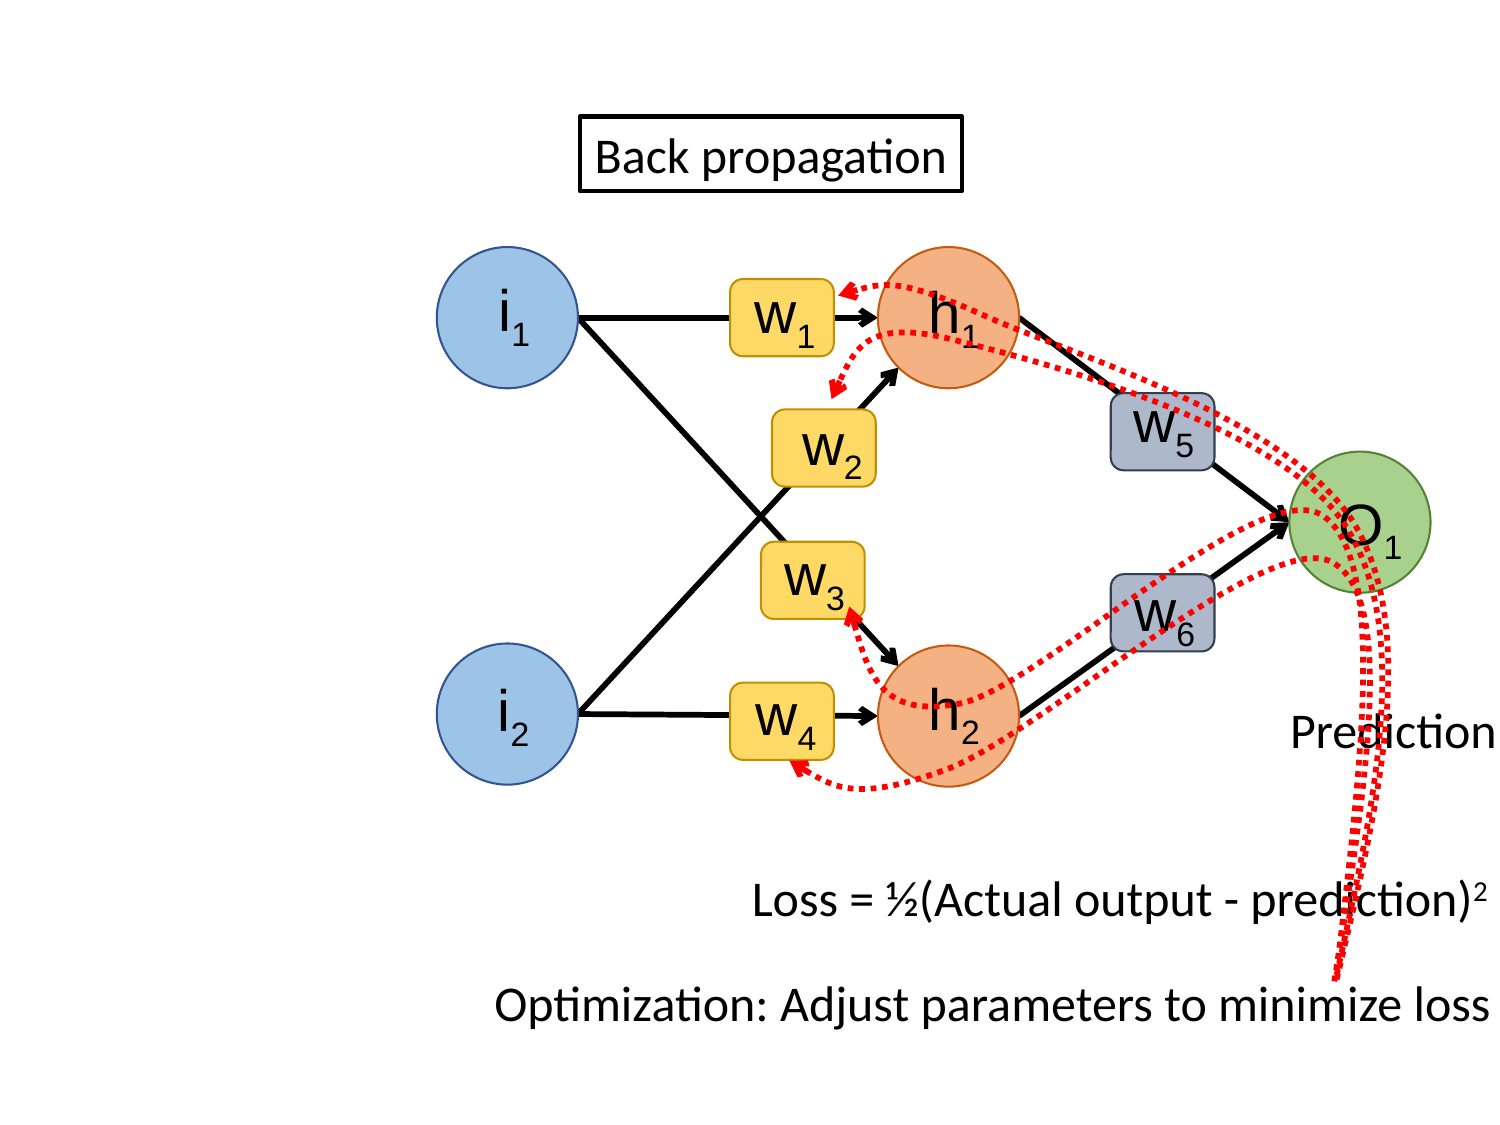

Back propagation

i1
w1
h1

w5

w2

O1

w3

w6

h2
i2
w4

Prediction
Loss = ½(Actual output - prediction)2
Optimization: Adjust parameters to minimize loss